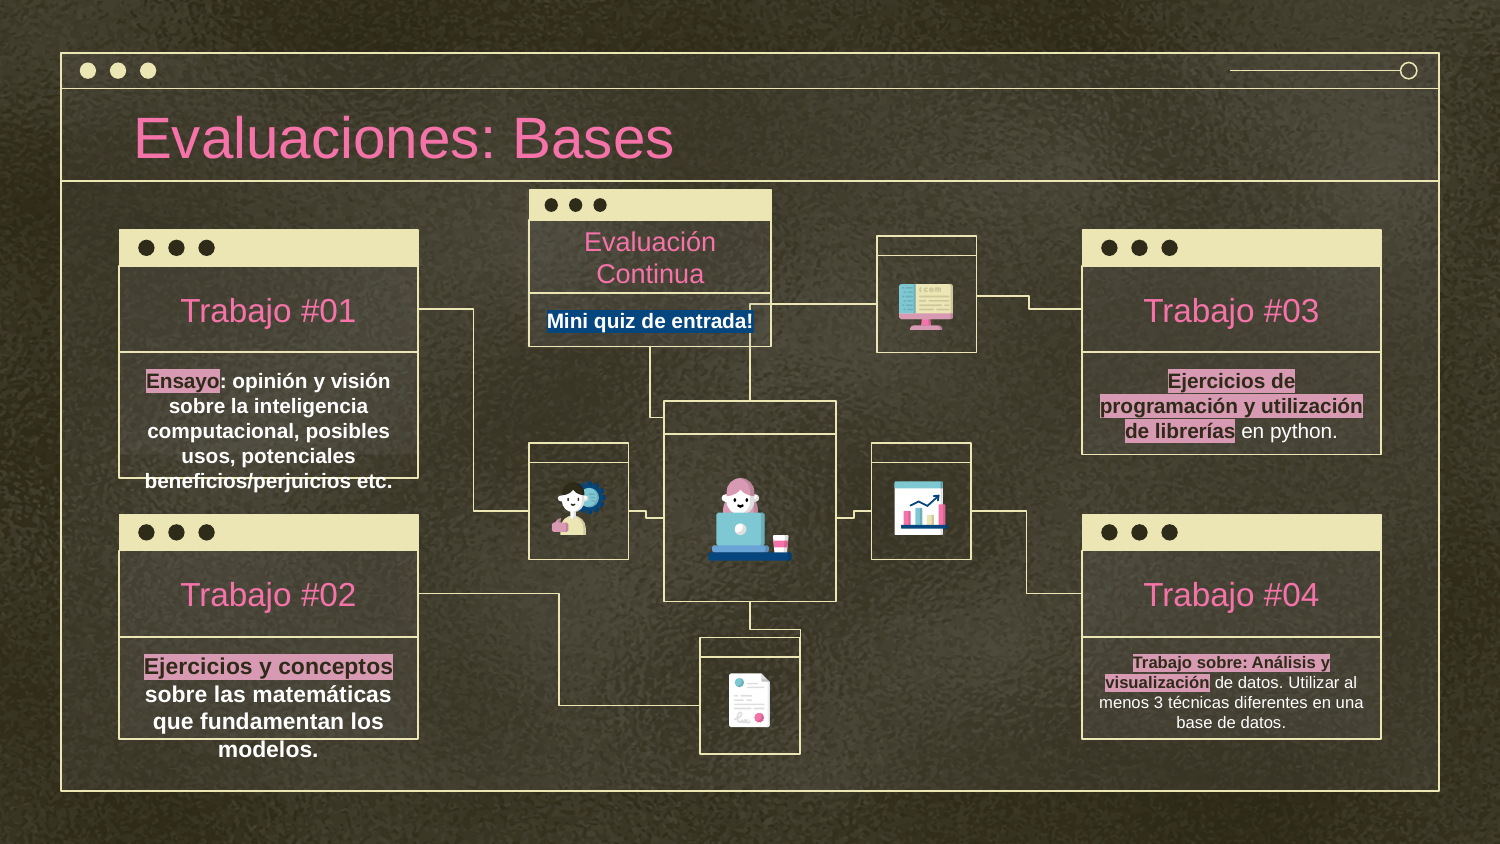

# Evaluaciones: Bases

Evaluación Continua

Trabajo #01
Trabajo #03

Mini quiz de entrada!
Ensayo: opinión y visión sobre la inteligencia computacional, posibles usos, potenciales beneficios/perjuicios etc.
Ejercicios de programación y utilización de librerías en python.

Trabajo #02
Trabajo #04

Ejercicios y conceptos sobre las matemáticas que fundamentan los modelos.
Trabajo sobre: Análisis y visualización de datos. Utilizar al menos 3 técnicas diferentes en una base de datos.